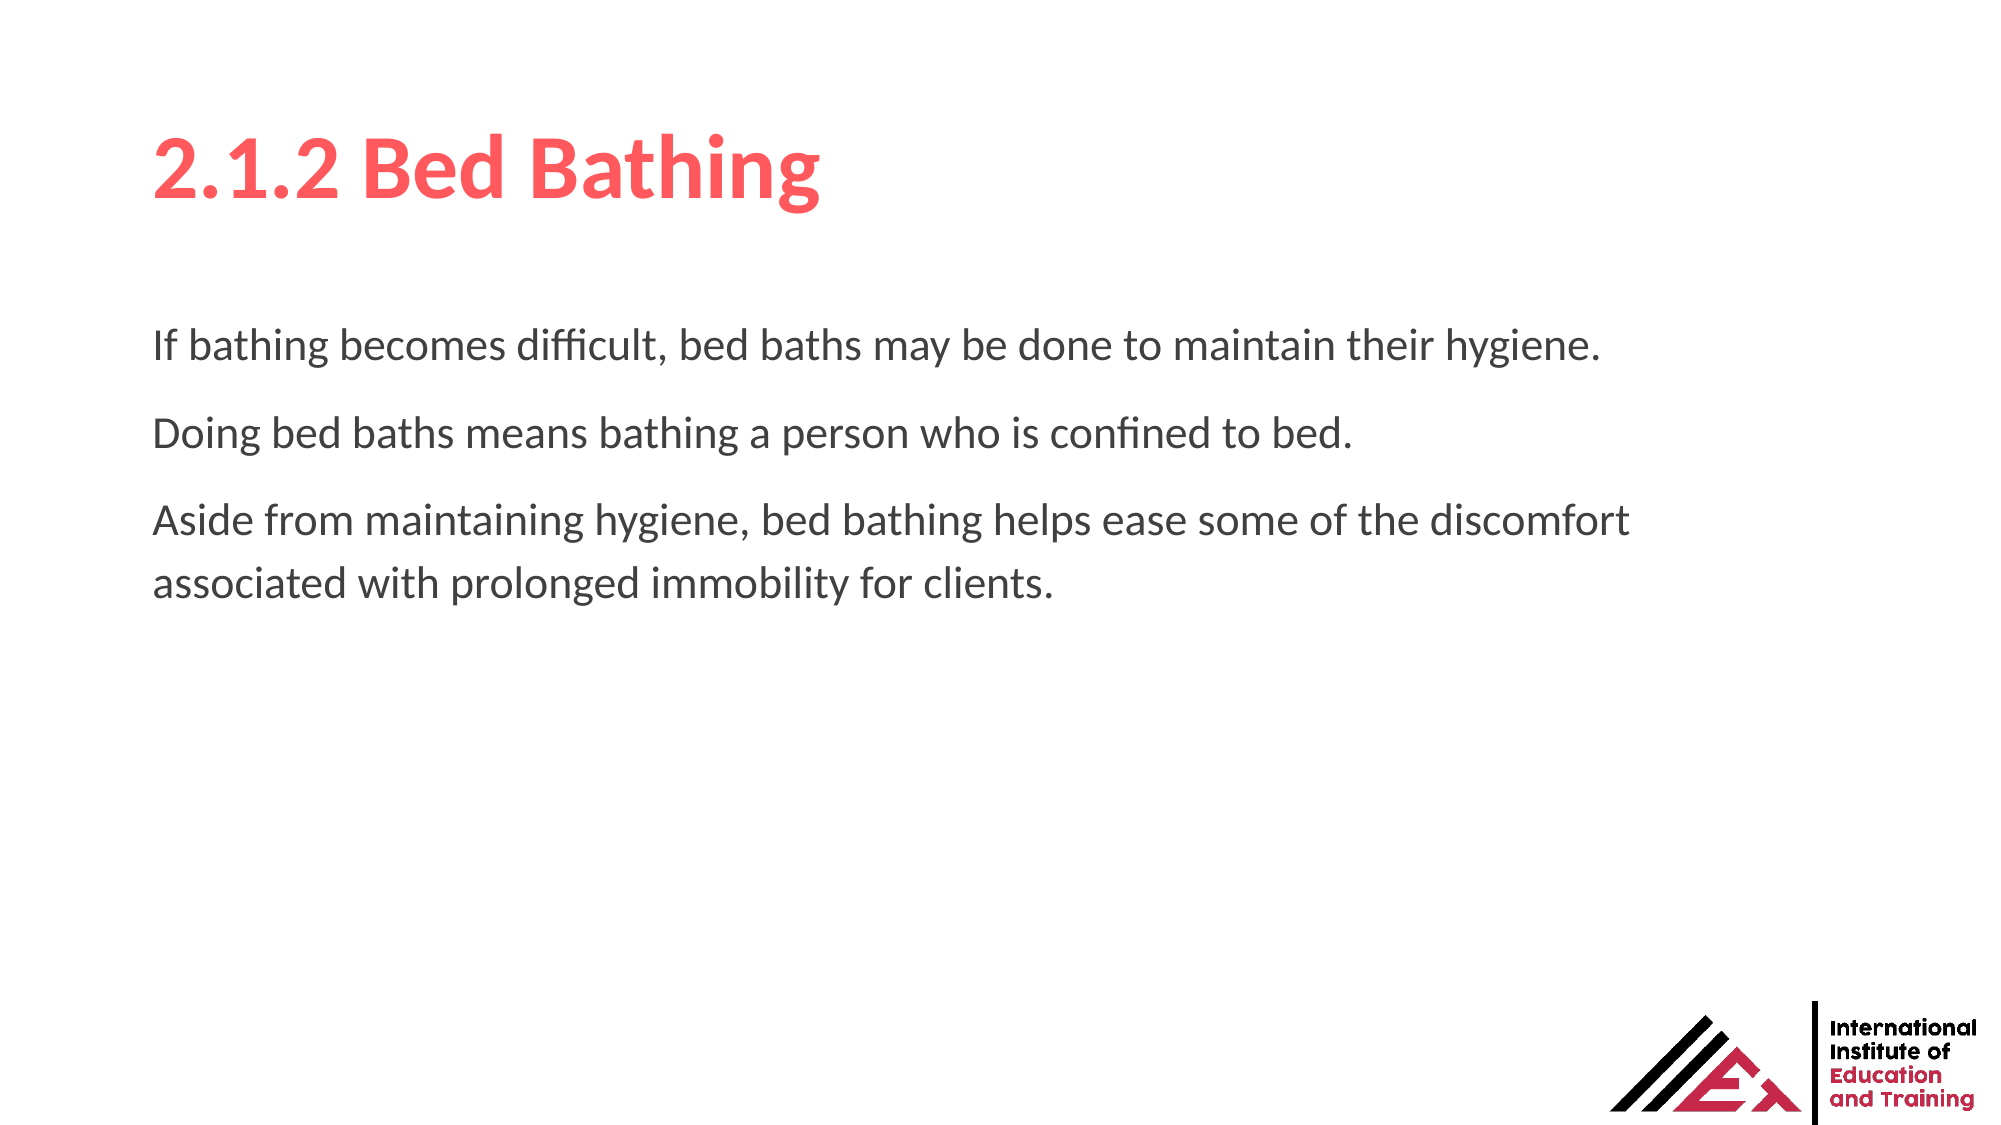

# 2.1.2 Bed Bathing
If bathing becomes difficult, bed baths may be done to maintain their hygiene.
Doing bed baths means bathing a person who is confined to bed.
Aside from maintaining hygiene, bed bathing helps ease some of the discomfort associated with prolonged immobility for clients.